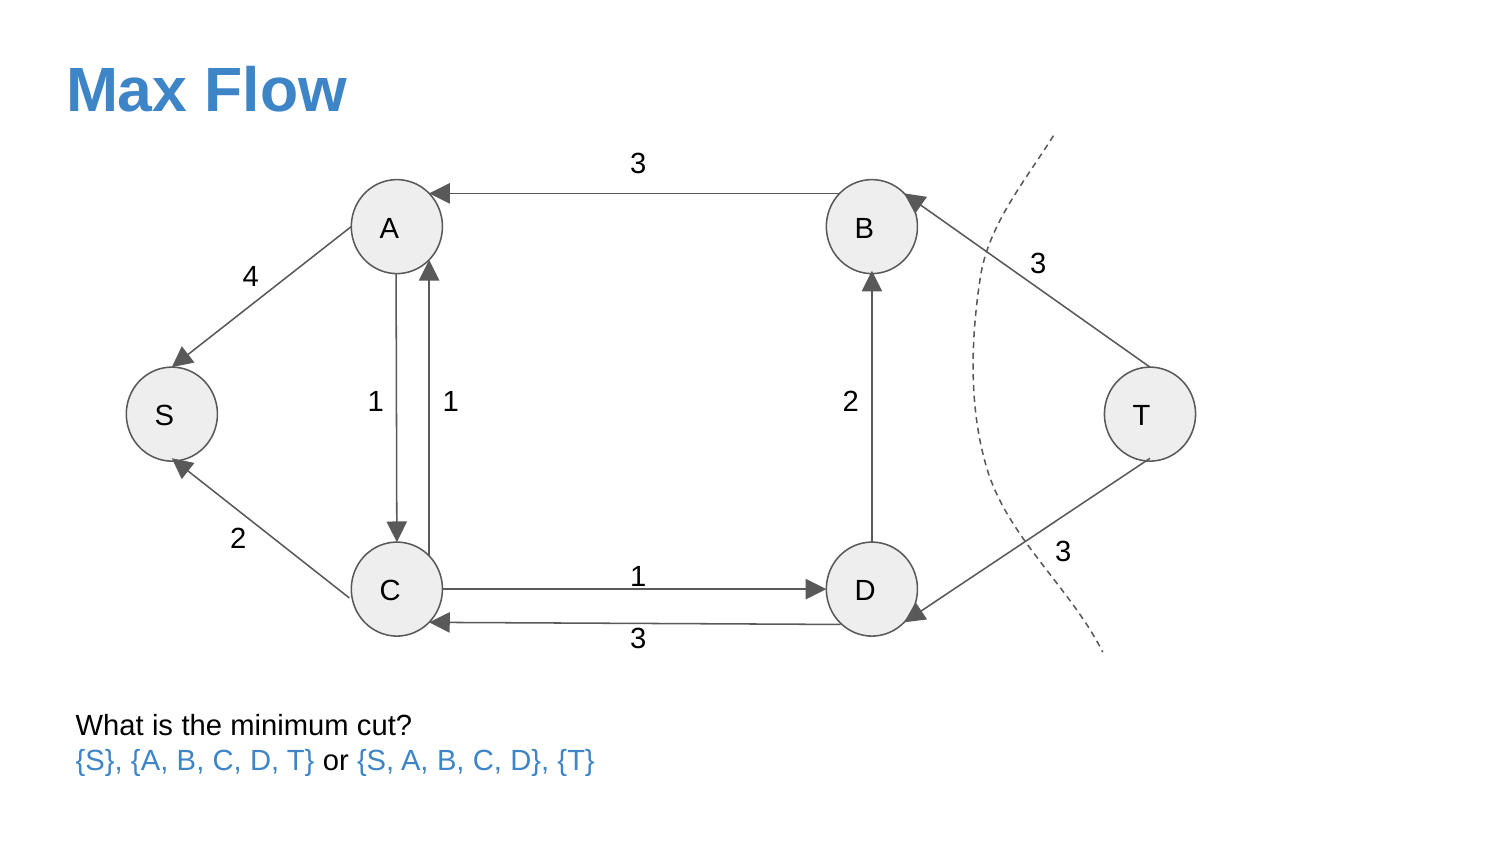

# Max Flow
3

A
B
3
4
S
T
1
1
2
2
3
C
D
1
3
What is the minimum cut?
{S}, {A, B, C, D, T} or {S, A, B, C, D}, {T}